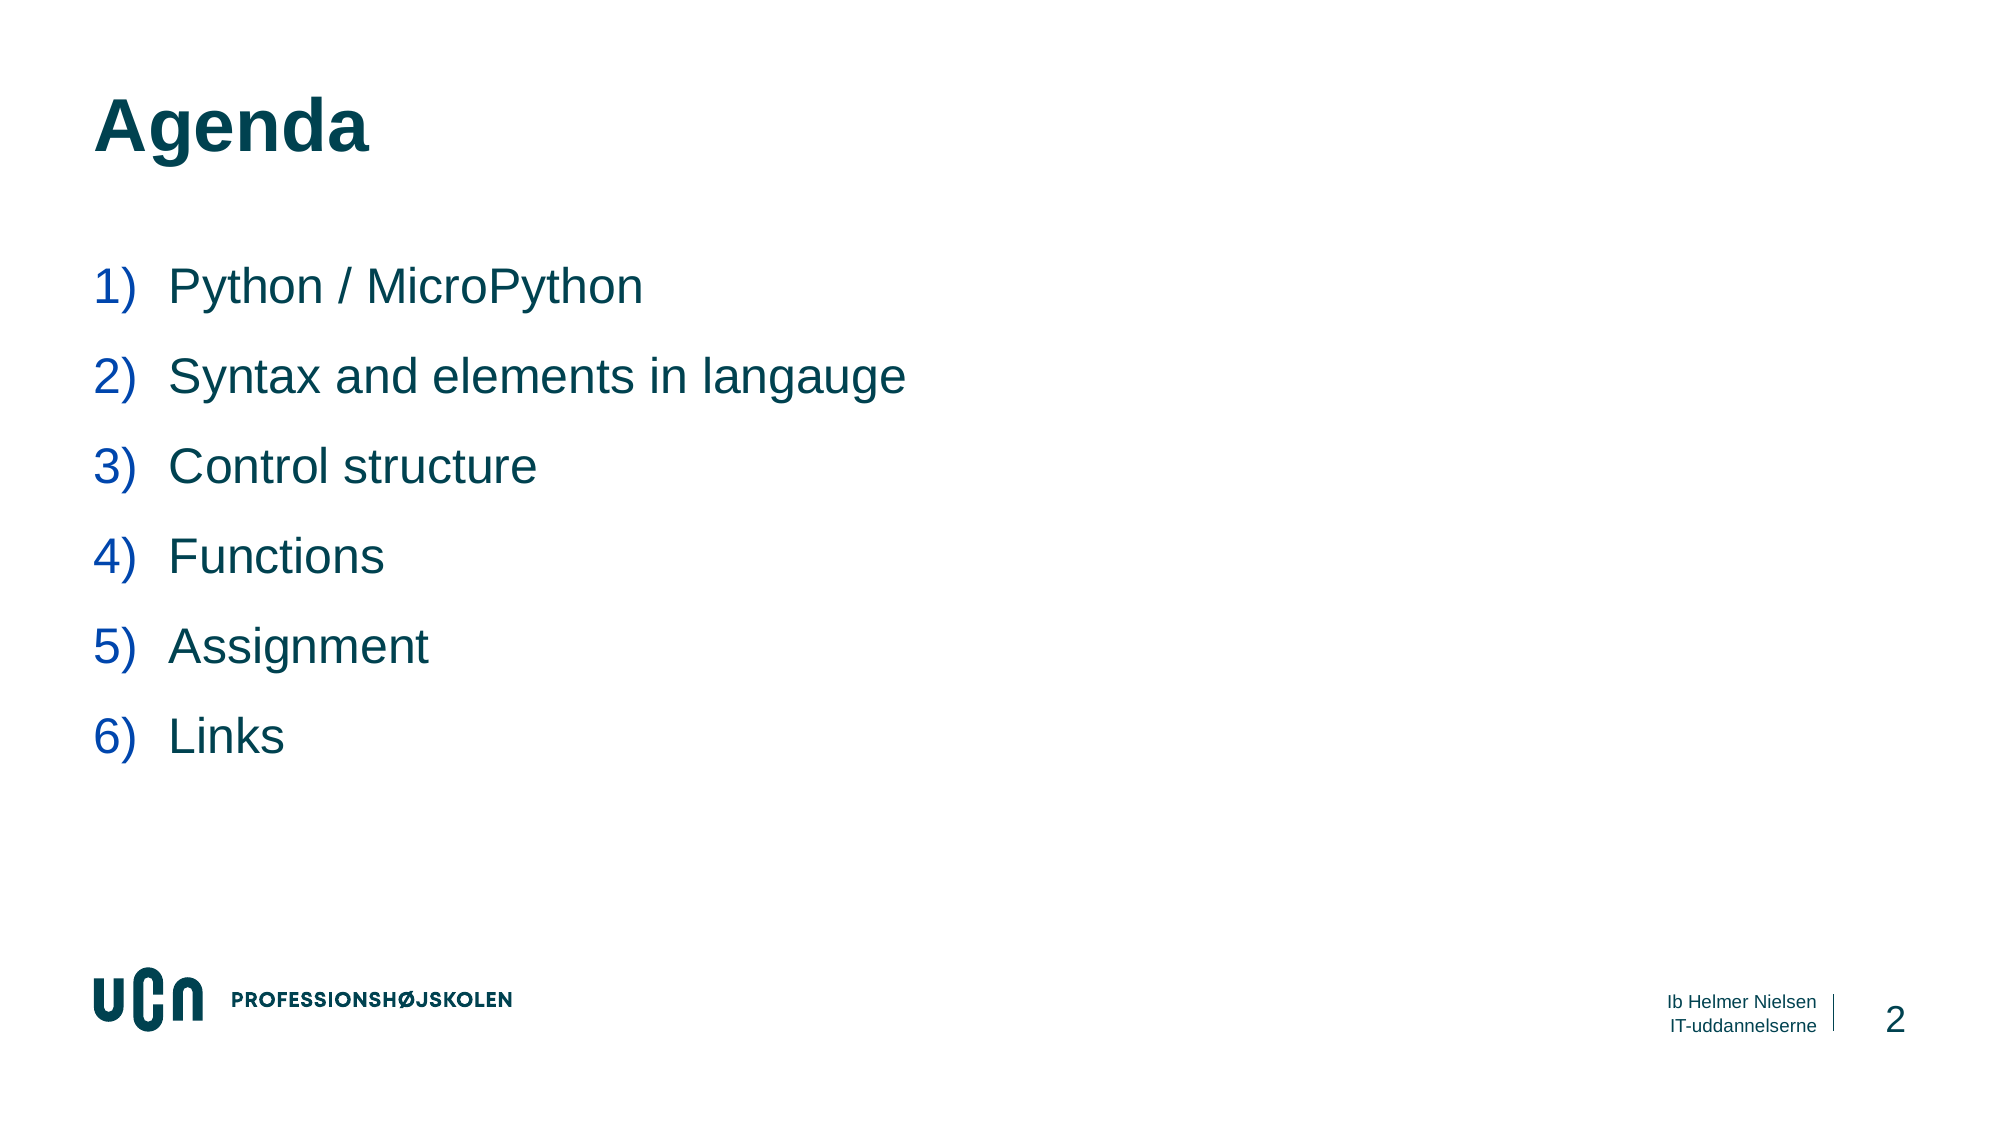

# Agenda
Python / MicroPython
Syntax and elements in langauge
Control structure
Functions
Assignment
Links

2